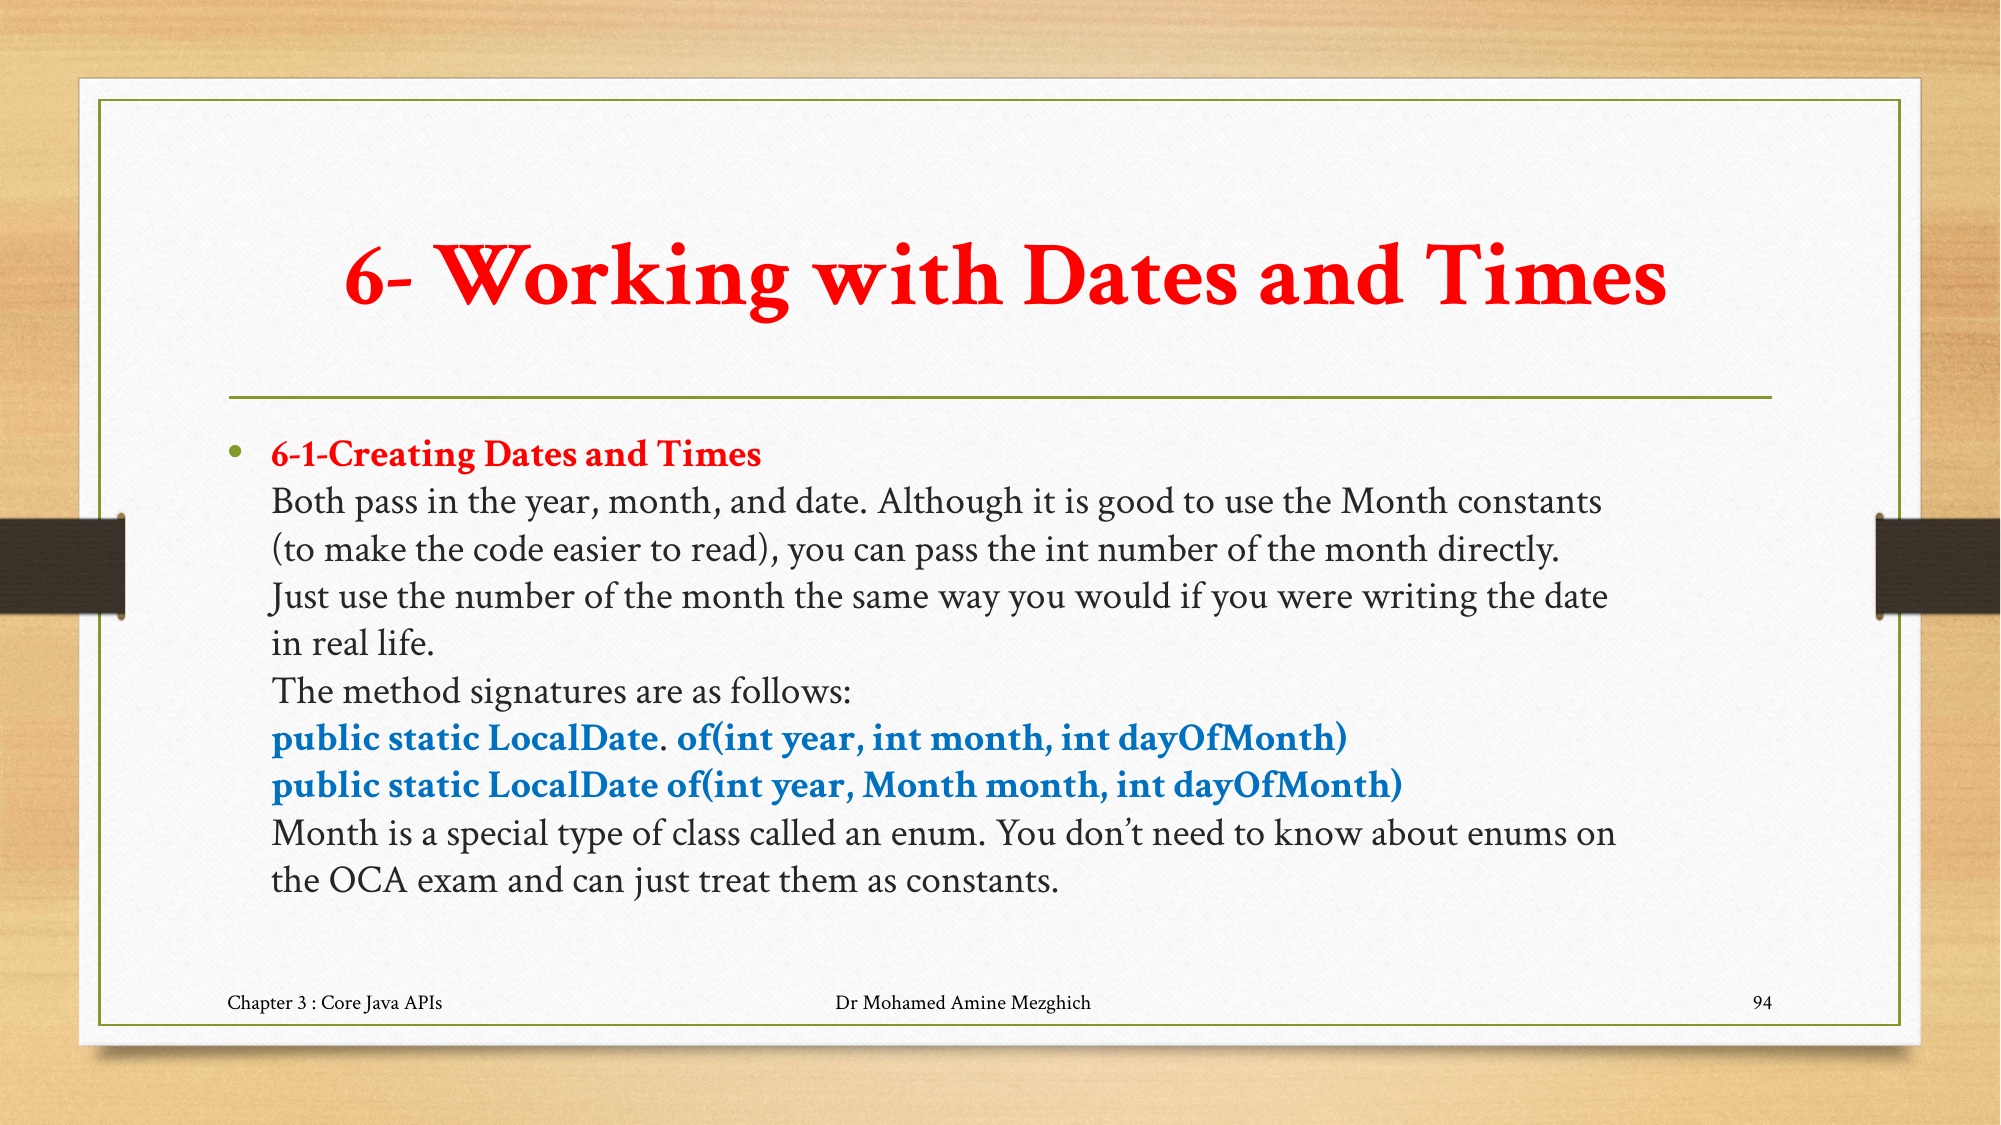

# 6- Working with Dates and Times
6-1-Creating Dates and Times
Both pass in the year, month, and date. Although it is good to use the Month constants
(to make the code easier to read), you can pass the int number of the month directly.
Just use the number of the month the same way you would if you were writing the date
in real life.
The method signatures are as follows:
public static LocalDate. of(int year, int month, int dayOfMonth)
public static LocalDate of(int year, Month month, int dayOfMonth)
Month is a special type of class called an enum. You don’t need to know about enums on
the OCA exam and can just treat them as constants.
Chapter 3 : Core Java APIs                                                                                   Dr Mohamed Amine Mezghich
94